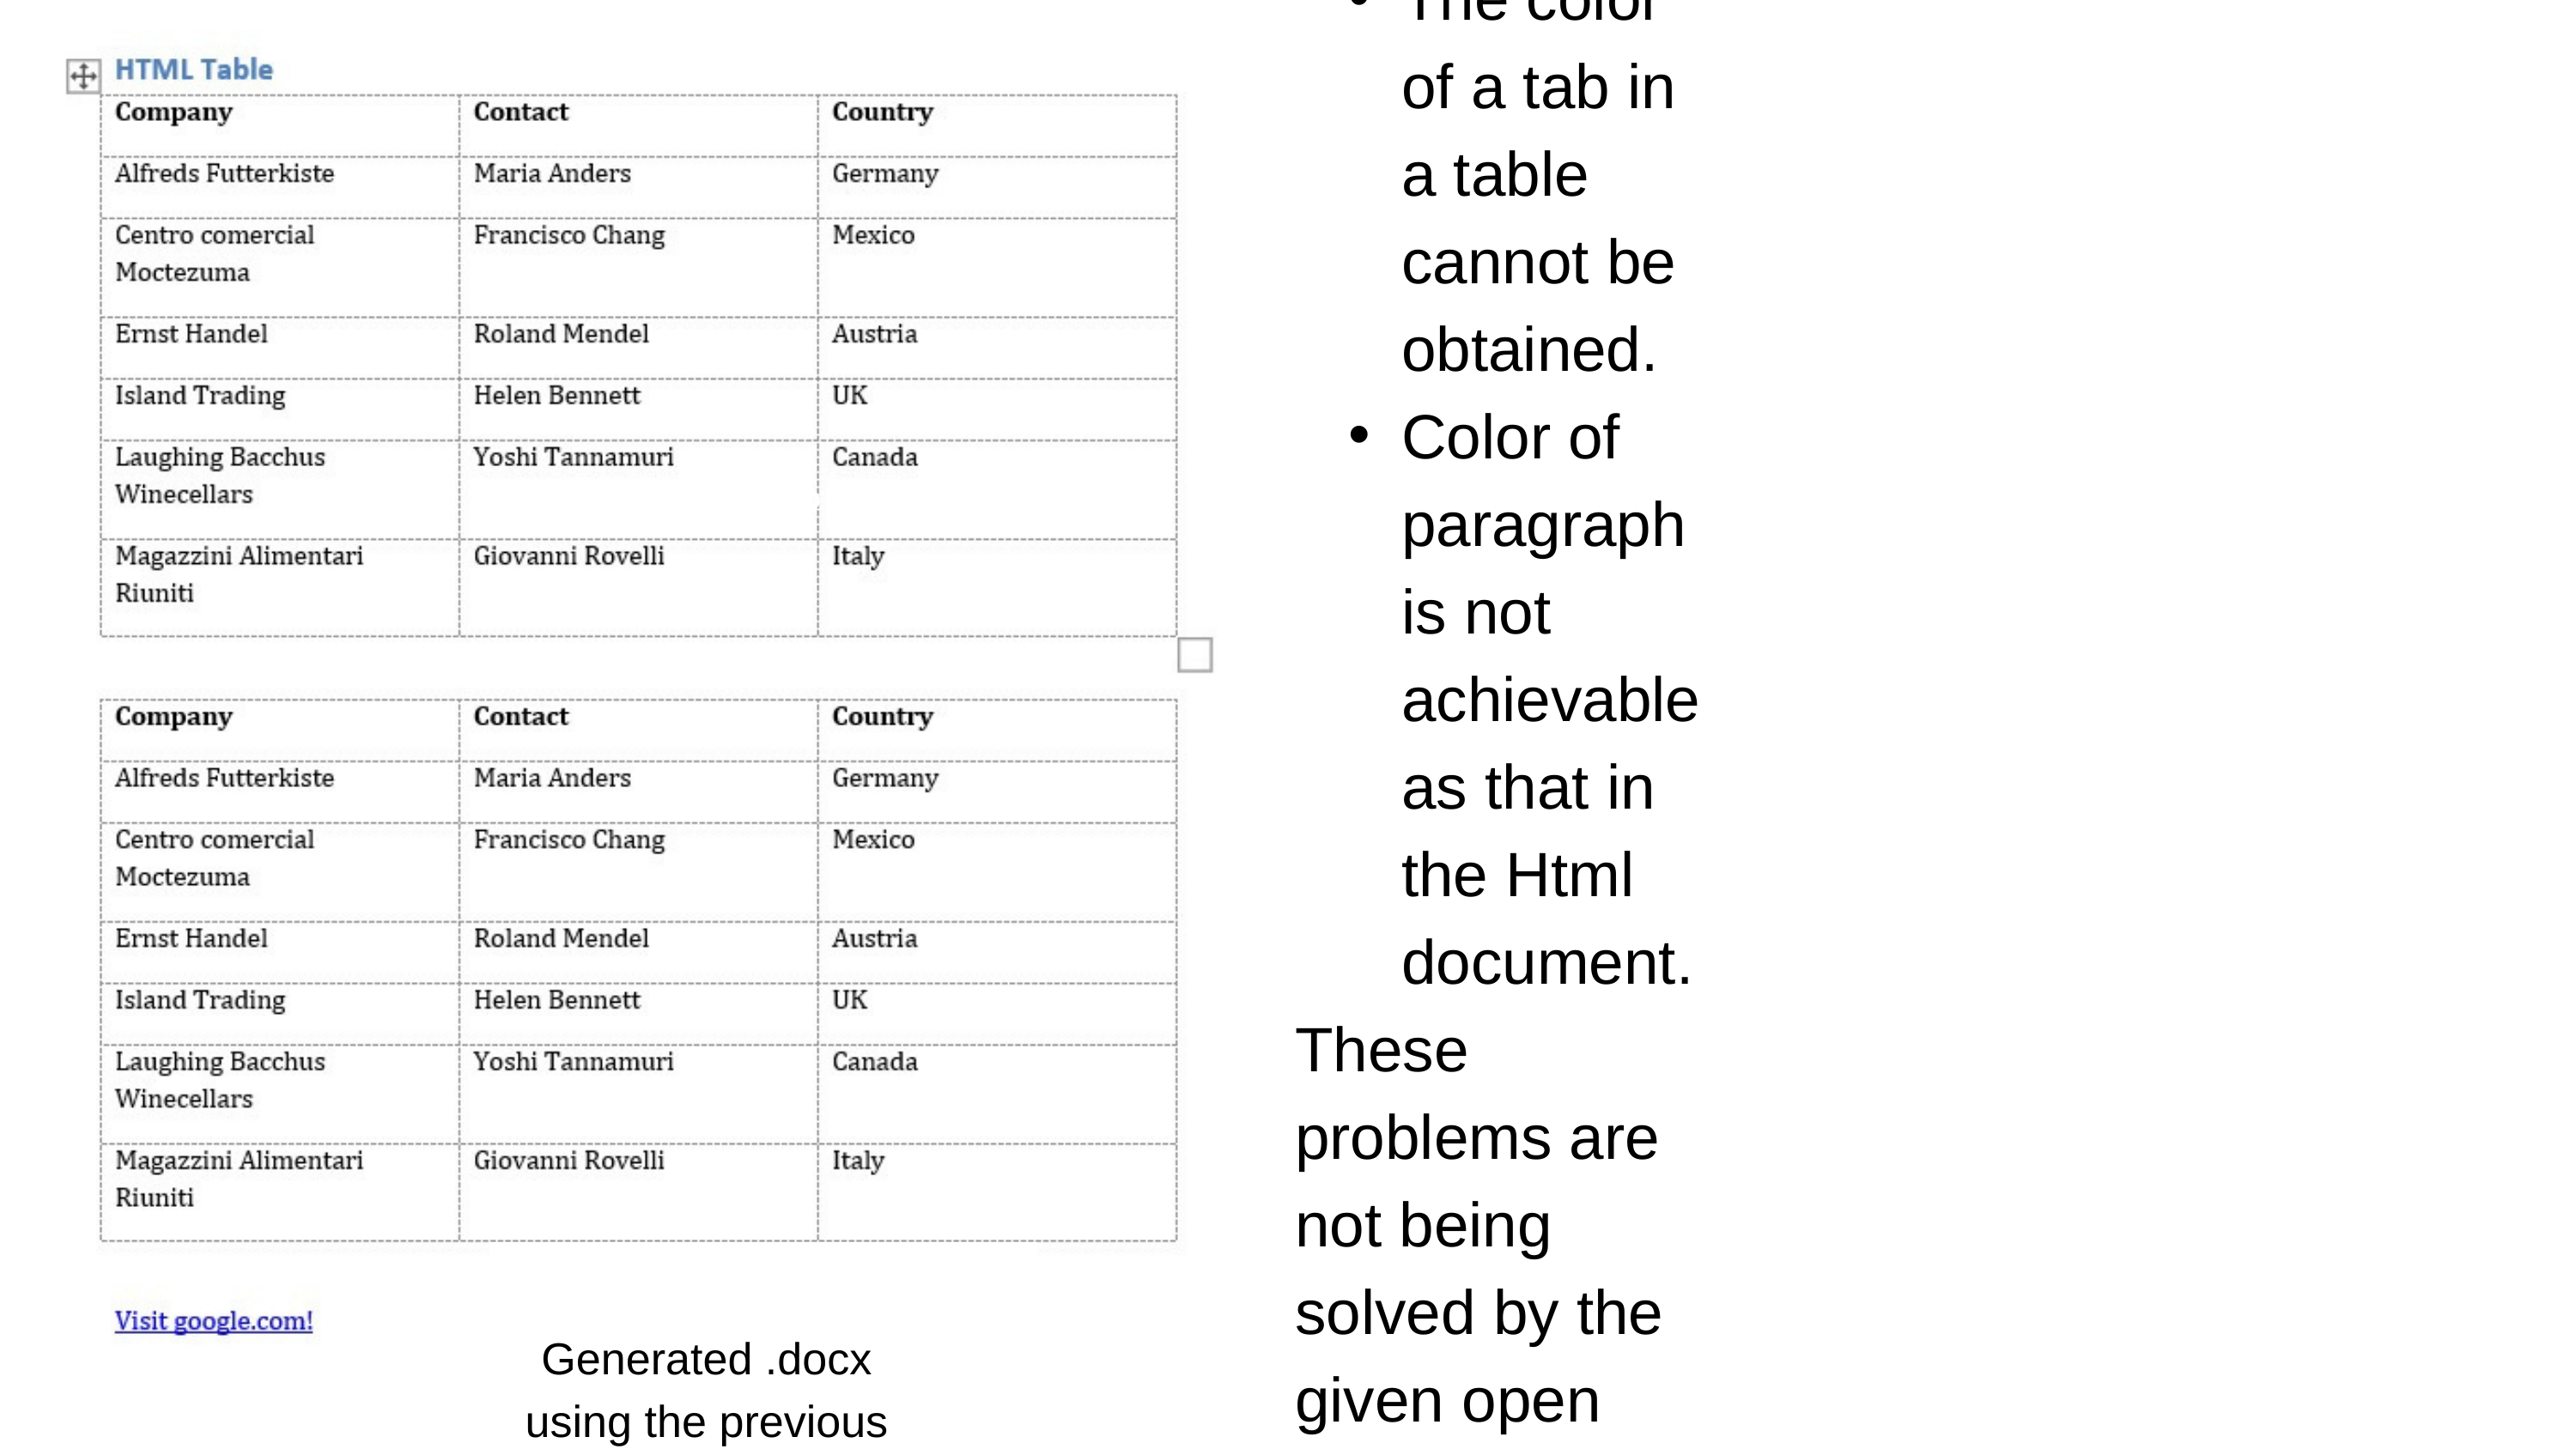

This conversion to docx is not very accurate and has various problems :-
The watermark is not visible.
The color of a tab in a table cannot be obtained.
Color of paragraph is not achievable as that in the Html document.
These problems are not being solved by the given open source libraries.
12 Months Plan

Generated .docx using the previous code with the help of libraries.